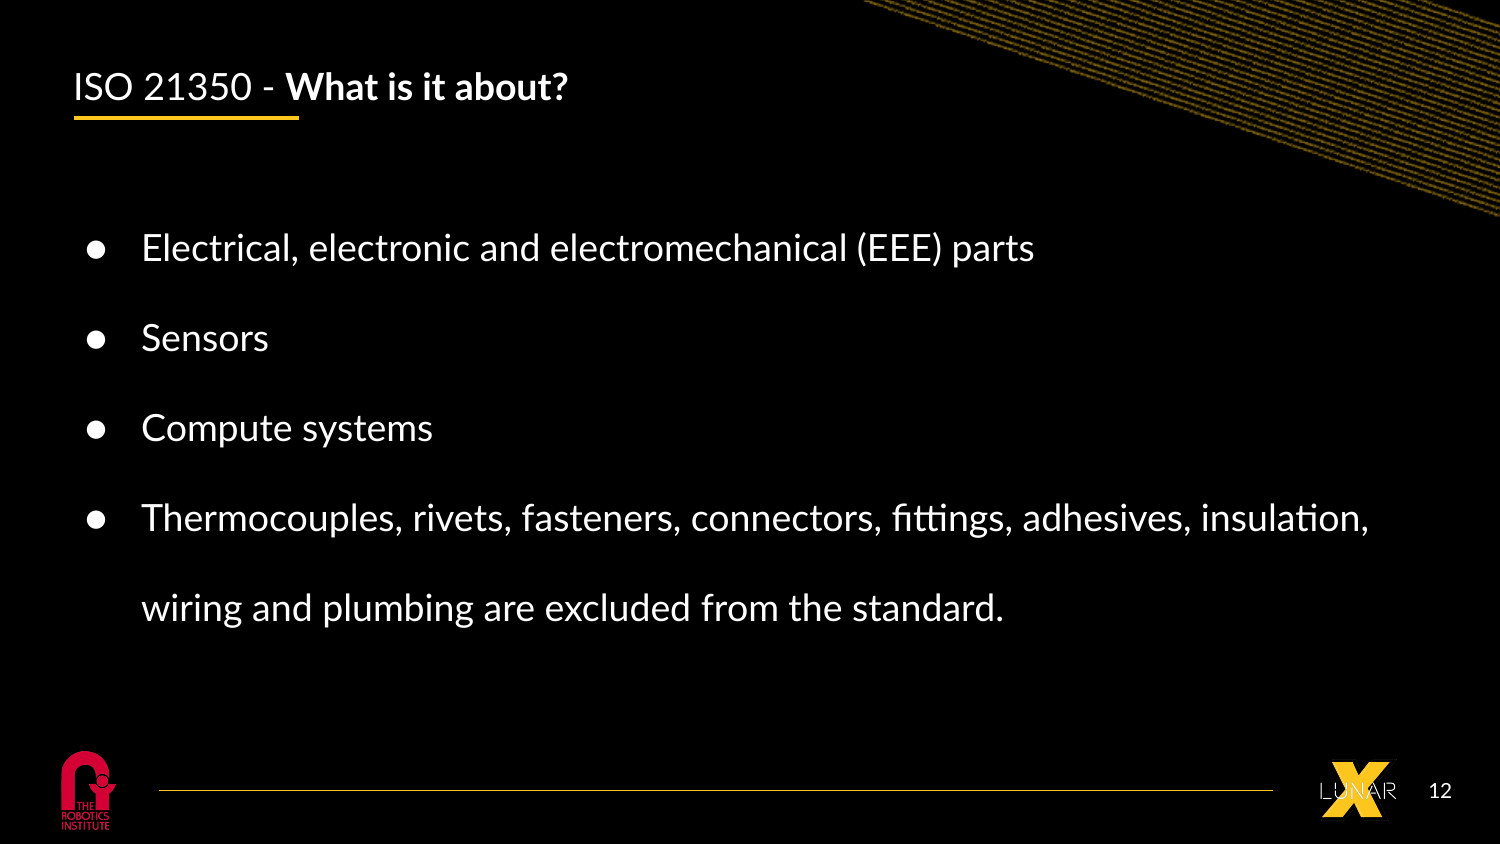

# ISO 21350 - What is it about?
Electrical, electronic and electromechanical (EEE) parts
Sensors
Compute systems
Thermocouples, rivets, fasteners, connectors, fittings, adhesives, insulation, wiring and plumbing are excluded from the standard.
12